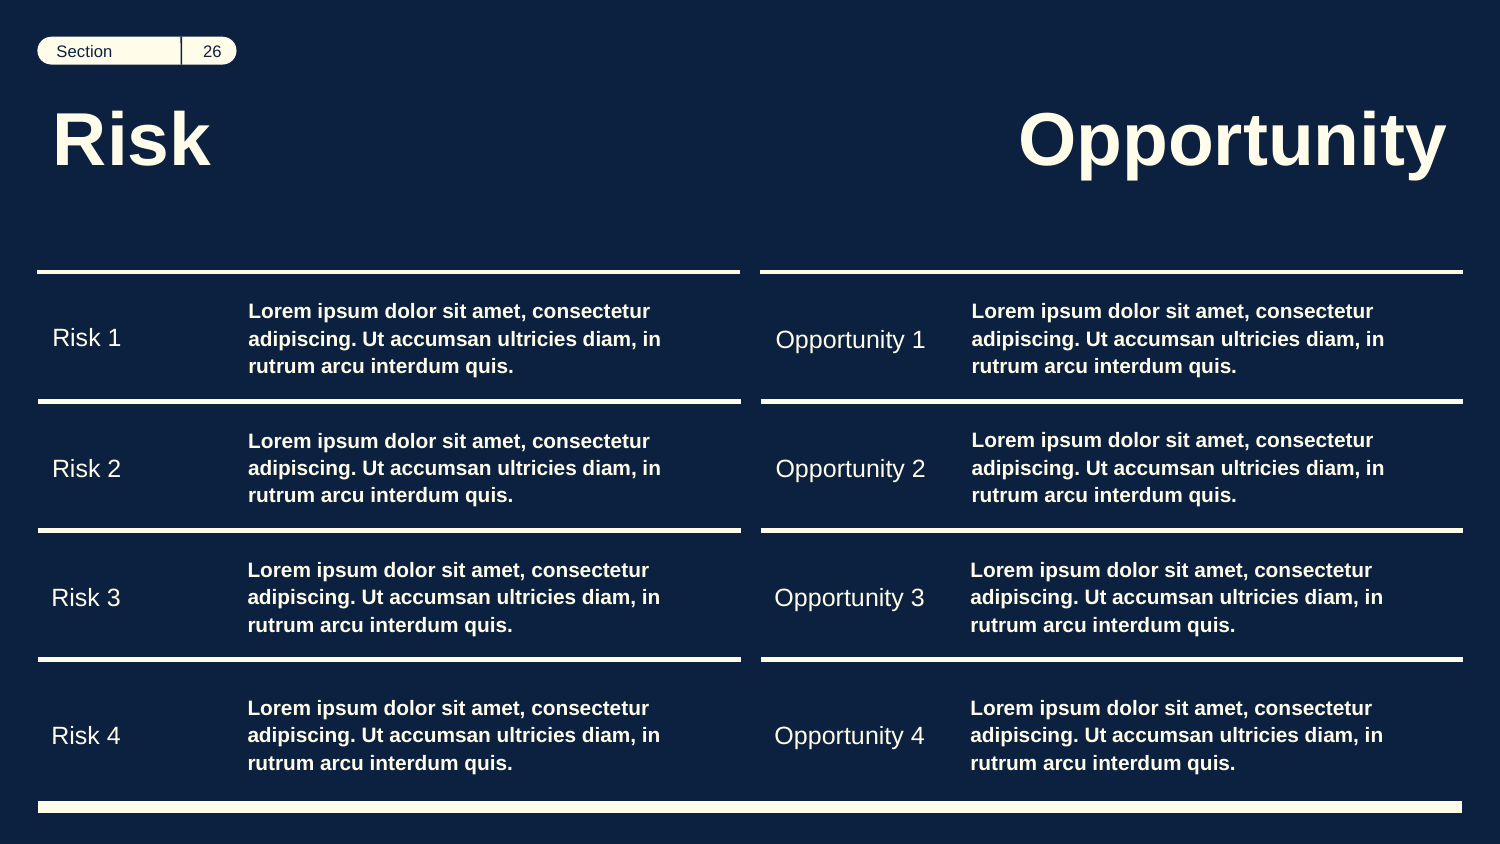

26
Section
12
Section
# Risk
Opportunity
Risk 1
Lorem ipsum dolor sit amet, consectetur adipiscing. Ut accumsan ultricies diam, in rutrum arcu interdum quis.
Opportunity 1
Lorem ipsum dolor sit amet, consectetur adipiscing. Ut accumsan ultricies diam, in rutrum arcu interdum quis.
Opportunity 2
Lorem ipsum dolor sit amet, consectetur adipiscing. Ut accumsan ultricies diam, in rutrum arcu interdum quis.
Risk 2
Lorem ipsum dolor sit amet, consectetur adipiscing. Ut accumsan ultricies diam, in rutrum arcu interdum quis.
Risk 3
Lorem ipsum dolor sit amet, consectetur adipiscing. Ut accumsan ultricies diam, in rutrum arcu interdum quis.
Opportunity 3
Lorem ipsum dolor sit amet, consectetur adipiscing. Ut accumsan ultricies diam, in rutrum arcu interdum quis.
Risk 4
Lorem ipsum dolor sit amet, consectetur adipiscing. Ut accumsan ultricies diam, in rutrum arcu interdum quis.
Opportunity 4
Lorem ipsum dolor sit amet, consectetur adipiscing. Ut accumsan ultricies diam, in rutrum arcu interdum quis.